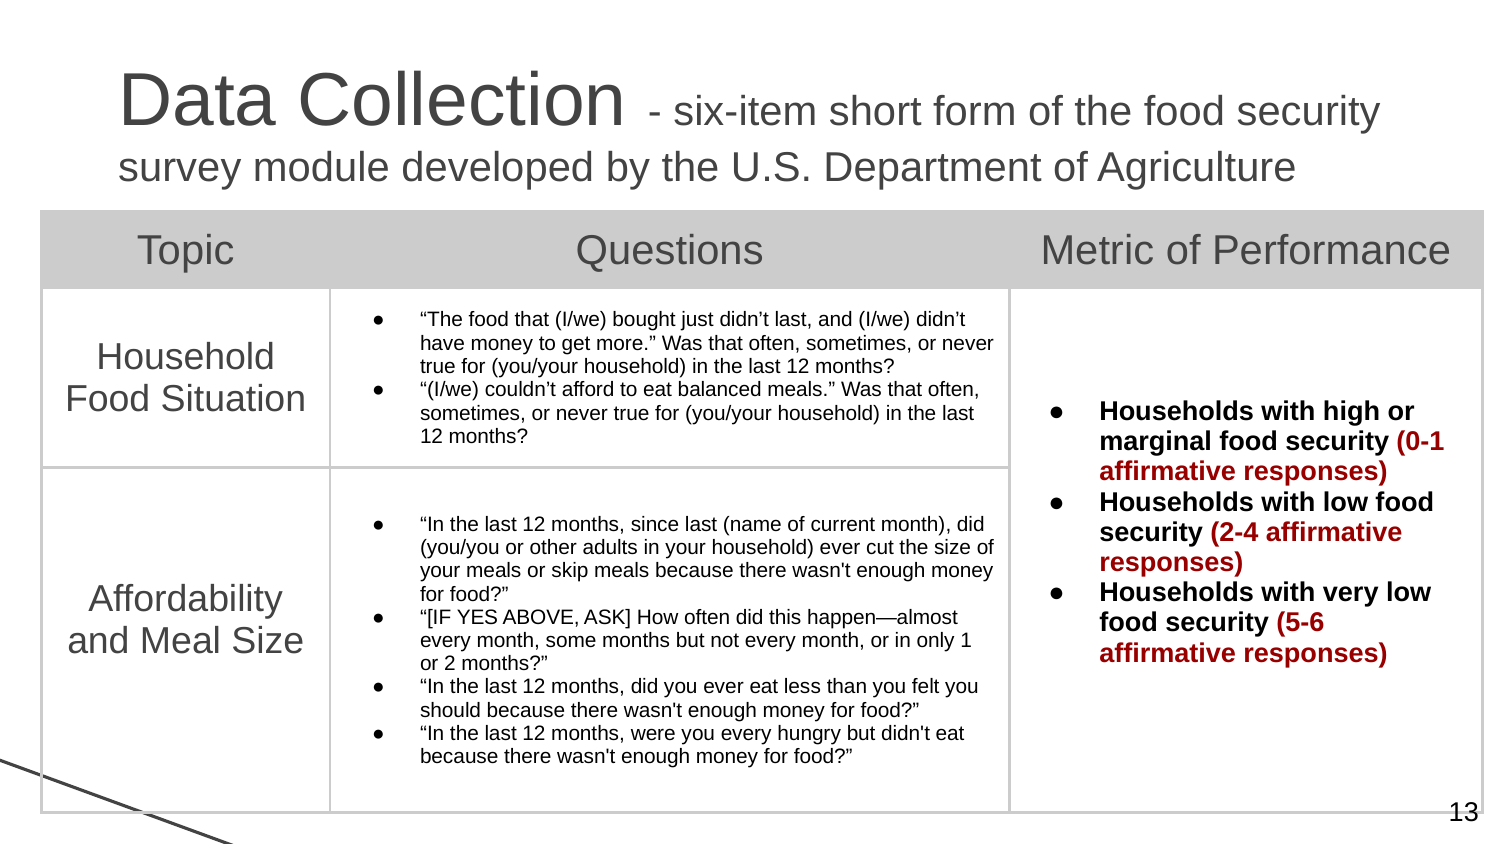

# Data Collection - six-item short form of the food security survey module developed by the U.S. Department of Agriculture
| Topic | Questions | Metric of Performance |
| --- | --- | --- |
| Household Food Situation | “The food that (I/we) bought just didn’t last, and (I/we) didn’t have money to get more.” Was that often, sometimes, or never true for (you/your household) in the last 12 months? “(I/we) couldn’t afford to eat balanced meals.” Was that often, sometimes, or never true for (you/your household) in the last 12 months? | Households with high or marginal food security (0-1 affirmative responses) Households with low food security (2-4 affirmative responses) Households with very low food security (5-6 affirmative responses) |
| Affordability and Meal Size | “In the last 12 months, since last (name of current month), did (you/you or other adults in your household) ever cut the size of your meals or skip meals because there wasn't enough money for food?” “[IF YES ABOVE, ASK] How often did this happen—almost every month, some months but not every month, or in only 1 or 2 months?” “In the last 12 months, did you ever eat less than you felt you should because there wasn't enough money for food?” “In the last 12 months, were you every hungry but didn't eat because there wasn't enough money for food?” |  |
13